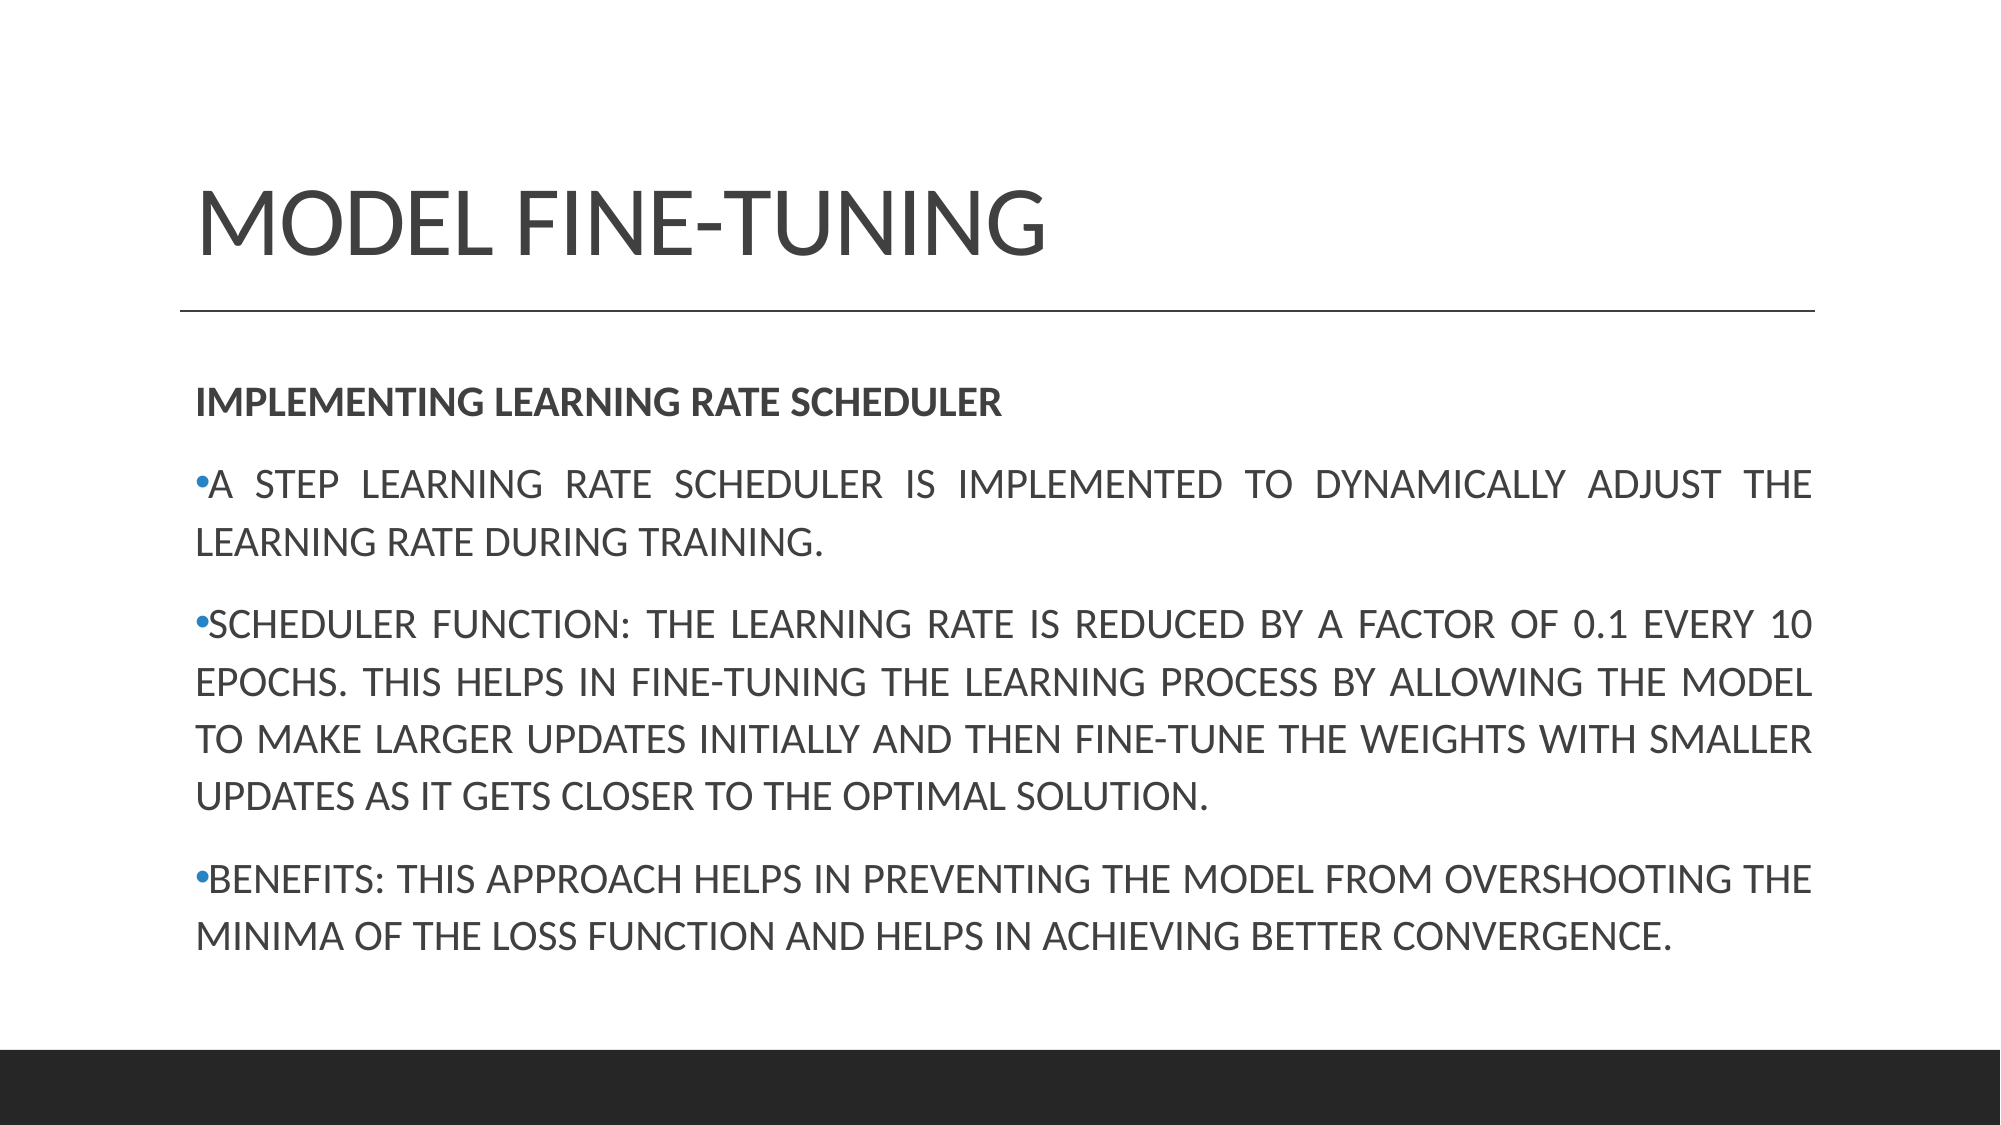

# MODEL FINE-TUNING
IMPLEMENTING LEARNING RATE SCHEDULER
A STEP LEARNING RATE SCHEDULER IS IMPLEMENTED TO DYNAMICALLY ADJUST THE LEARNING RATE DURING TRAINING.
SCHEDULER FUNCTION: THE LEARNING RATE IS REDUCED BY A FACTOR OF 0.1 EVERY 10 EPOCHS. THIS HELPS IN FINE-TUNING THE LEARNING PROCESS BY ALLOWING THE MODEL TO MAKE LARGER UPDATES INITIALLY AND THEN FINE-TUNE THE WEIGHTS WITH SMALLER UPDATES AS IT GETS CLOSER TO THE OPTIMAL SOLUTION.
BENEFITS: THIS APPROACH HELPS IN PREVENTING THE MODEL FROM OVERSHOOTING THE MINIMA OF THE LOSS FUNCTION AND HELPS IN ACHIEVING BETTER CONVERGENCE.